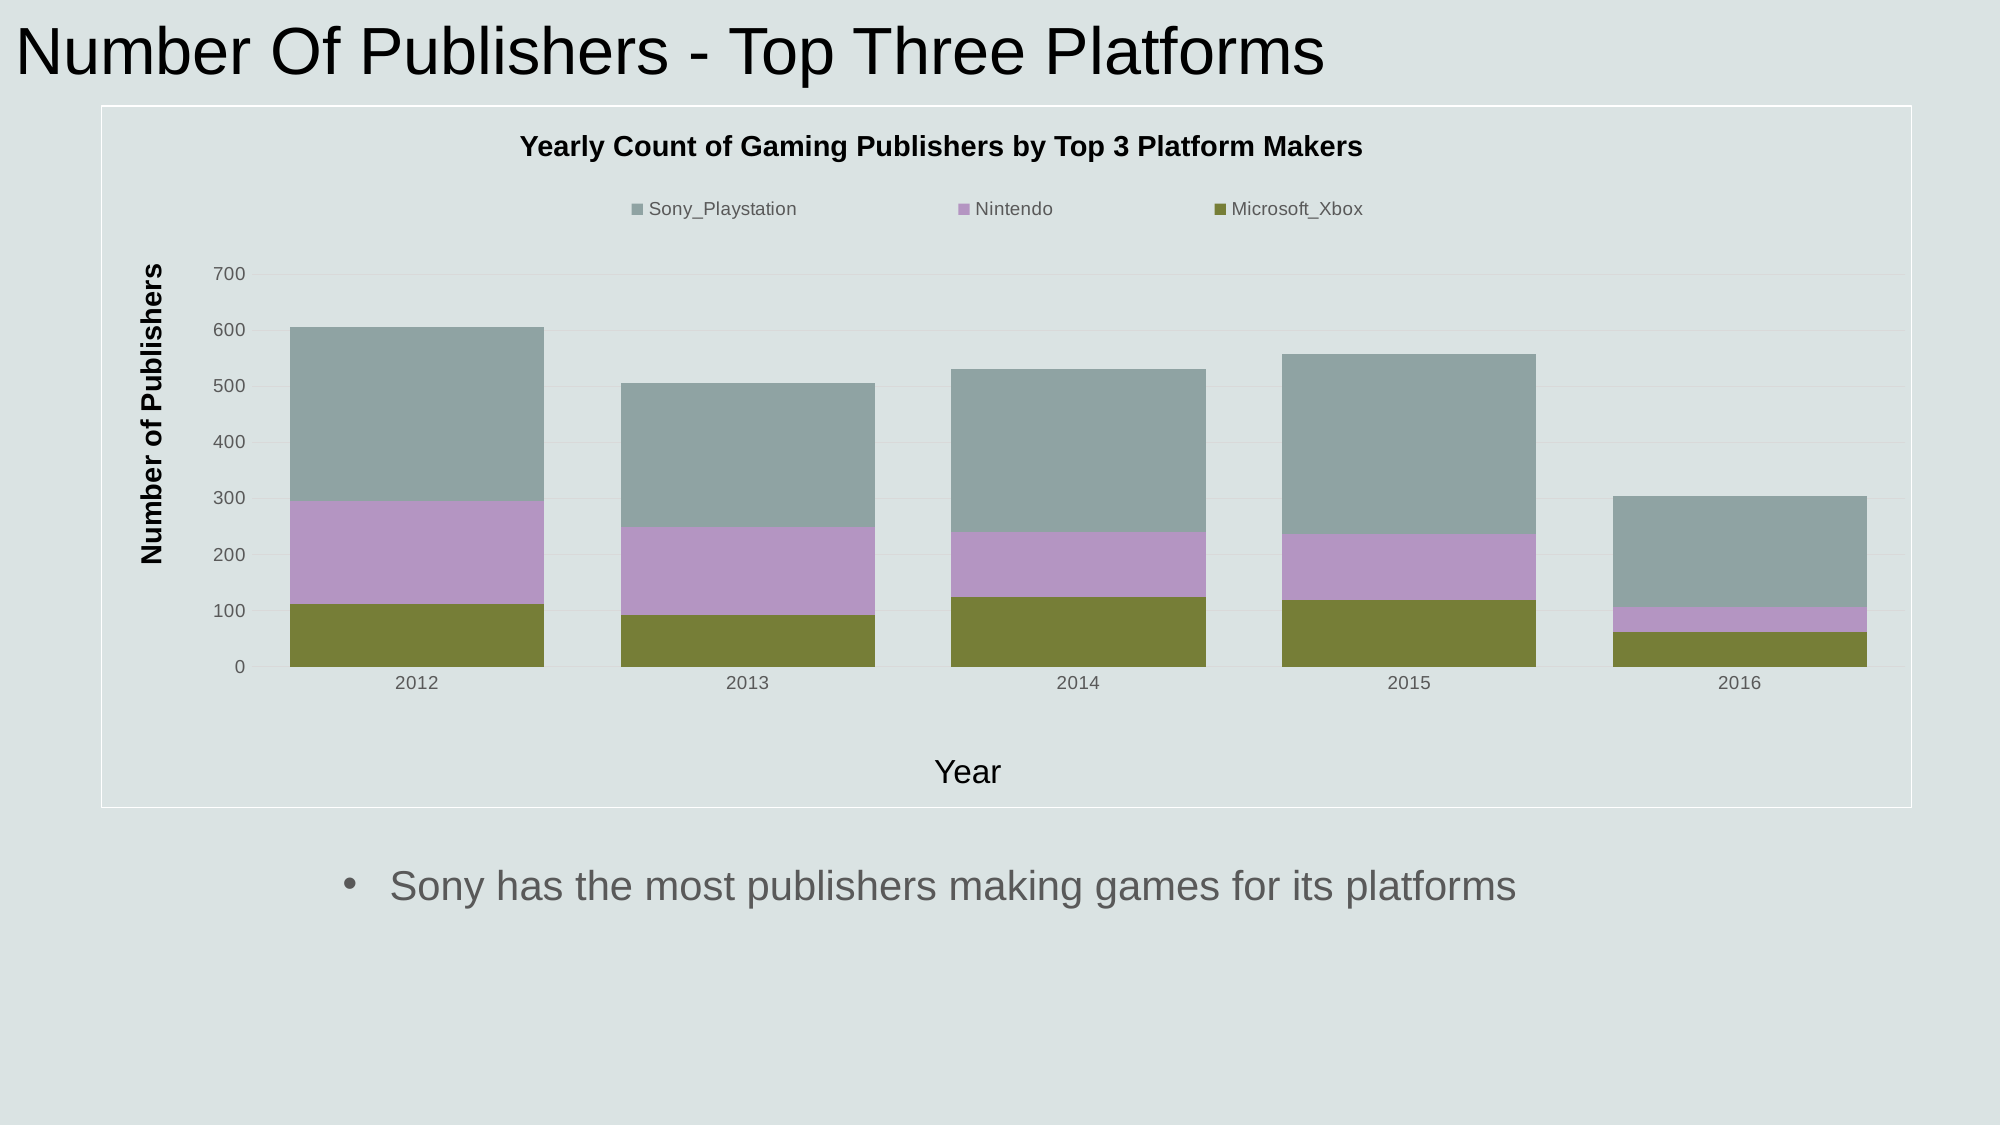

# Number Of Publishers - Top Three Platforms

Yearly Count of Gaming Publishers by Top 3 Platform Makers

### Chart

| Category | Microsoft_Xbox | Nintendo | Sony_Playstation |
|---|---|---|---|
| 2012 | 111.0 | 185.0 | 311.0 |
| 2013 | 93.0 | 156.0 | 258.0 |
| 2014 | 124.0 | 117.0 | 291.0 |
| 2015 | 119.0 | 117.0 | 322.0 |
| 2016 | 62.0 | 44.0 | 199.0 |
Number of Publishers
Year
Sony has the most publishers making games for its platforms